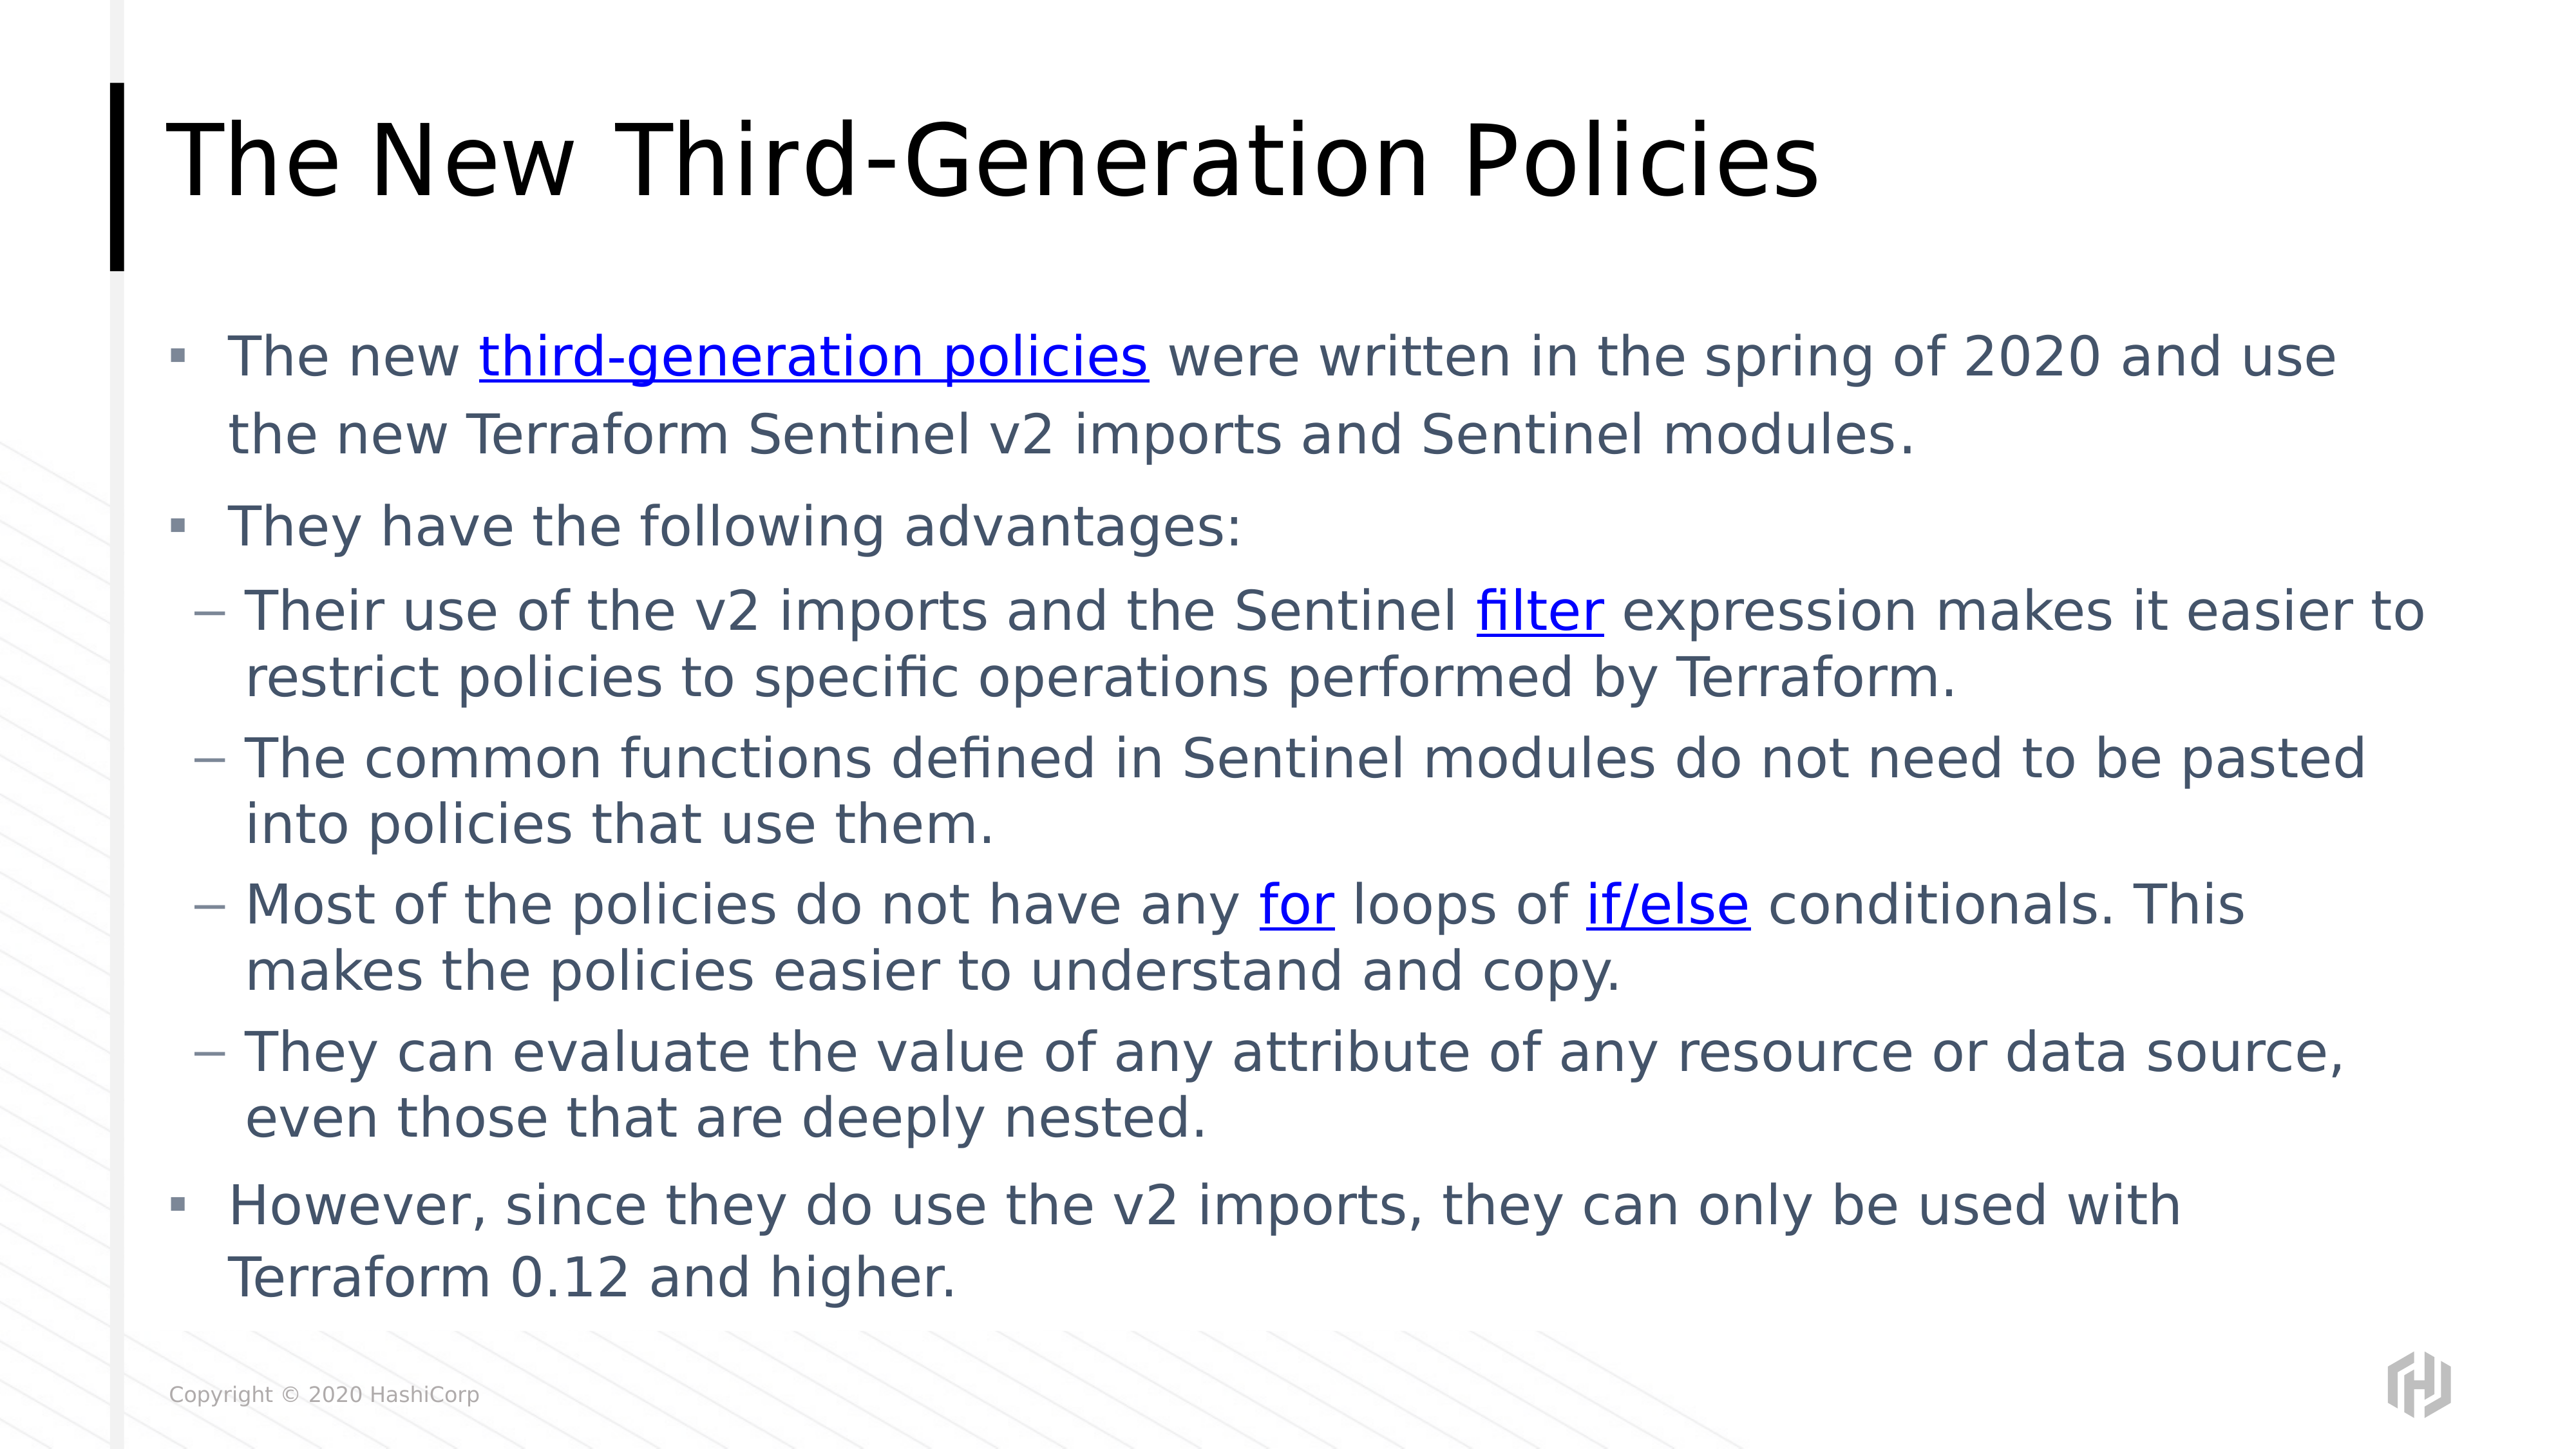

# The New Third-Generation Policies
The new third-generation policies were written in the spring of 2020 and use the new Terraform Sentinel v2 imports and Sentinel modules.
They have the following advantages:
Their use of the v2 imports and the Sentinel filter expression makes it easier to restrict policies to specific operations performed by Terraform.
The common functions defined in Sentinel modules do not need to be pasted into policies that use them.
Most of the policies do not have any for loops of if/else conditionals. This makes the policies easier to understand and copy.
They can evaluate the value of any attribute of any resource or data source, even those that are deeply nested.
However, since they do use the v2 imports, they can only be used with Terraform 0.12 and higher.